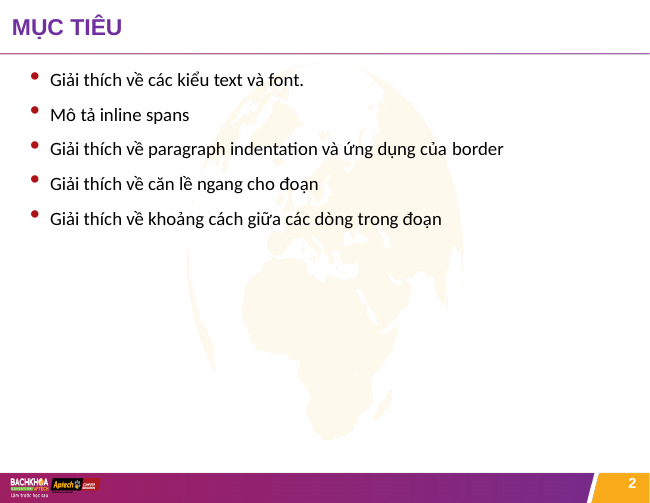

# MỤC TIÊU
Giải thích về các kiểu text và font.
Mô tả inline spans
Giải thích về paragraph indentation và ứng dụng của border
Giải thích về căn lề ngang cho đoạn
Giải thích về khoảng cách giữa các dòng trong đoạn
2